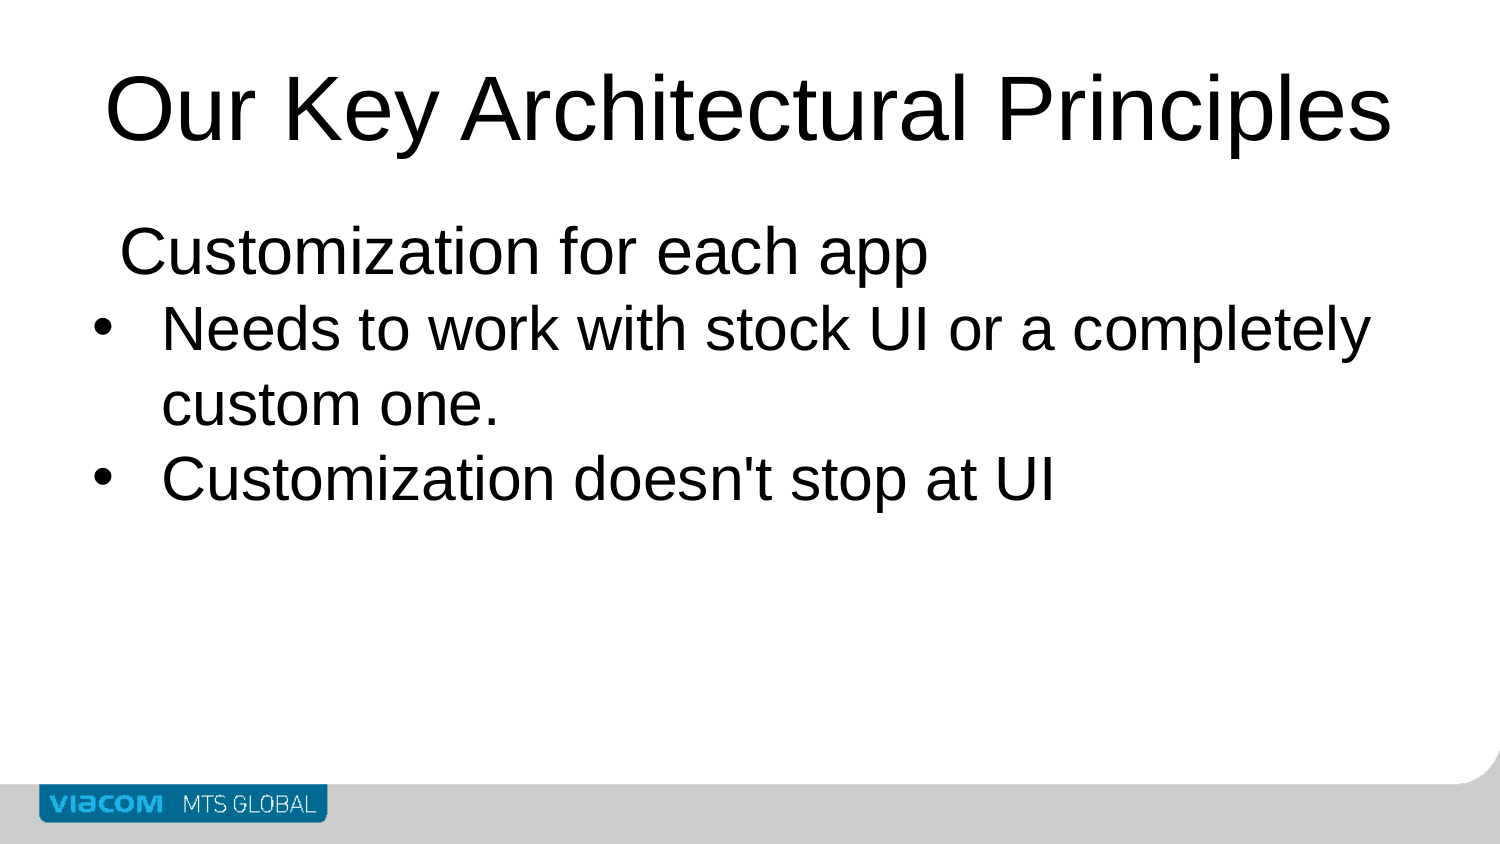

# Our Key Architectural Principles
Customization for each app
Needs to work with stock UI or a completely custom one.
Customization doesn't stop at UI